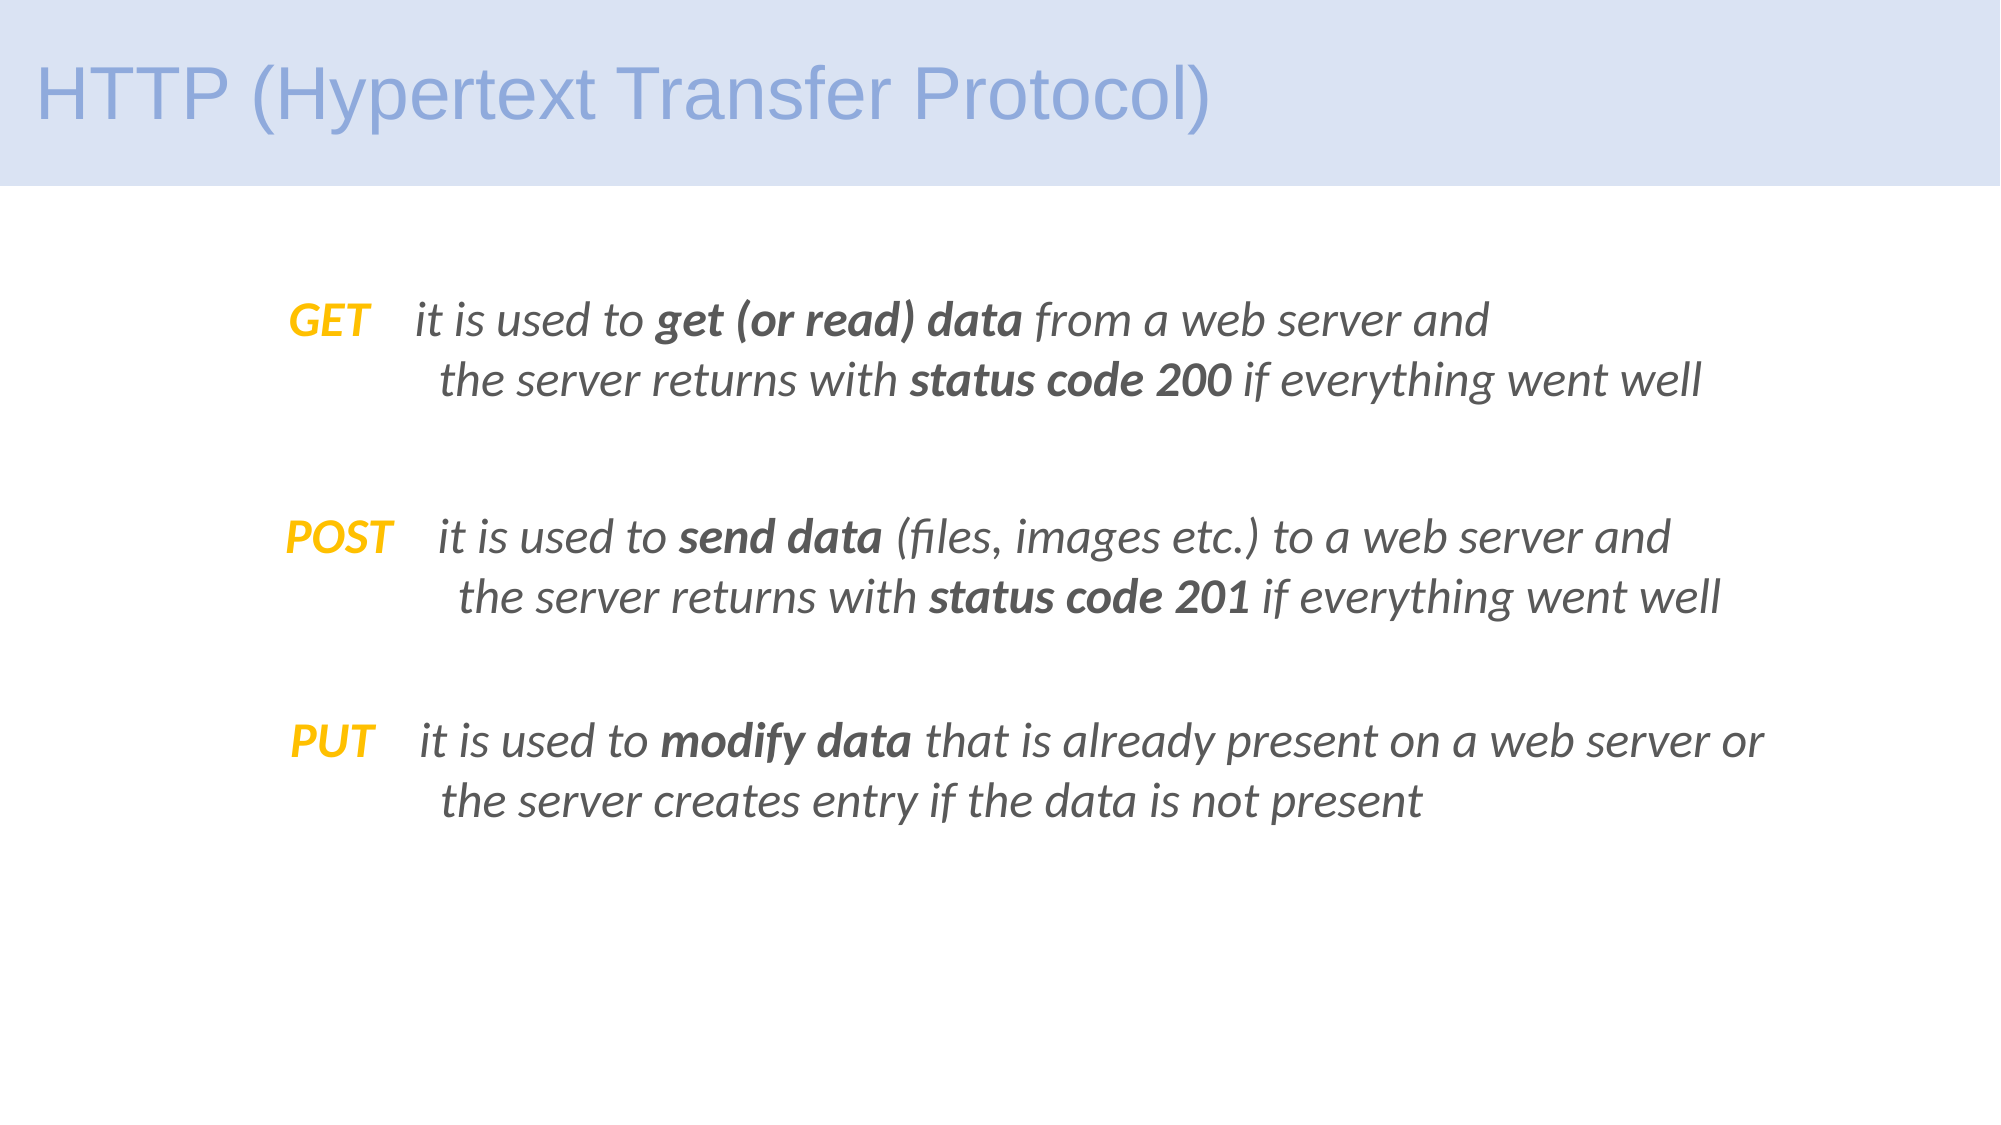

# HTTP (Hypertext Transfer Protocol)

GET    it is used to get (or read) data from a web server and
	the server returns with status code 200 if everything went well

POST    it is used to send data (files, images etc.) to a web server and
	  the server returns with status code 201 if everything went well

PUT    it is used to modify data that is already present on a web server or
	the server creates entry if the data is not present